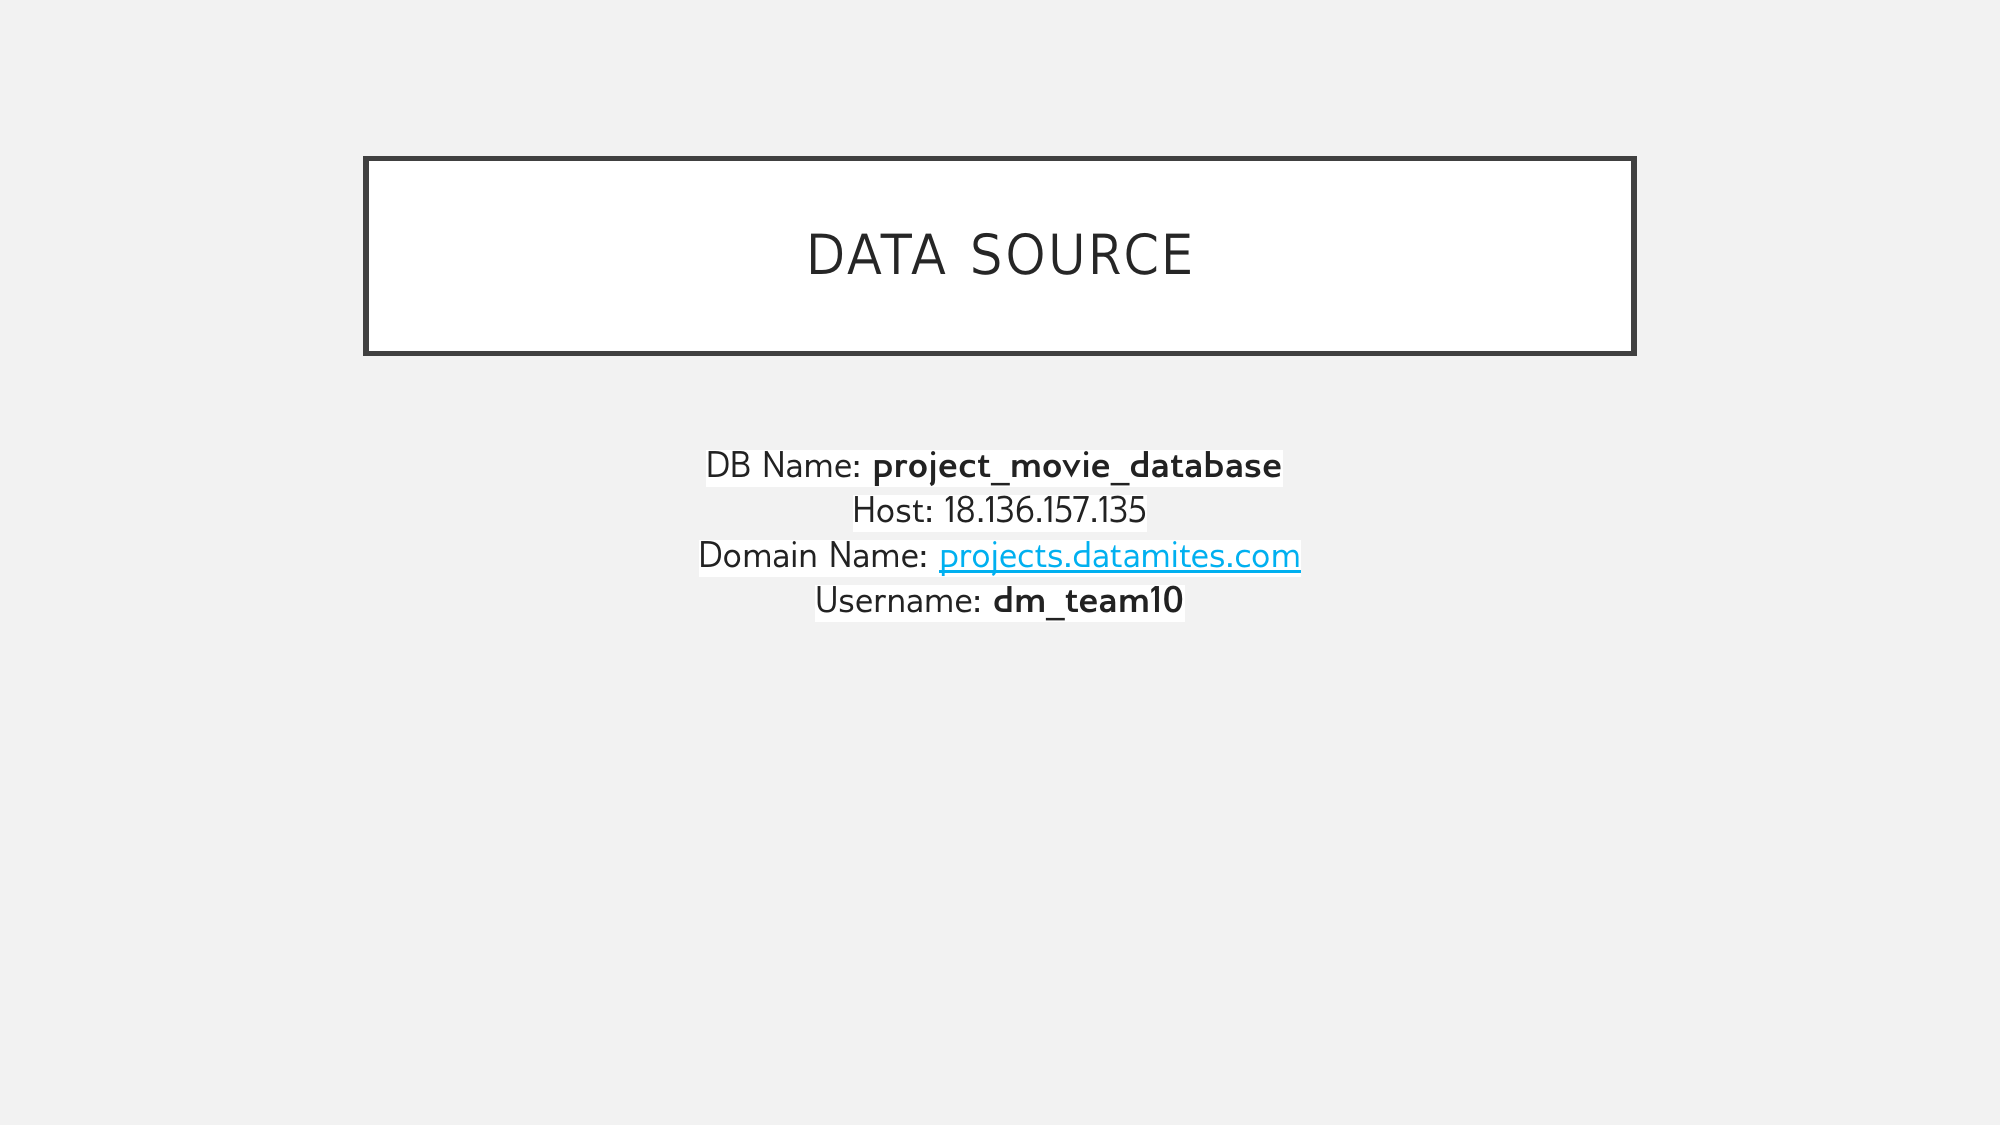

# DATA SOURCE
DB Name: project_movie_database
Host: 18.136.157.135
Domain Name: projects.datamites.com
Username: dm_team10